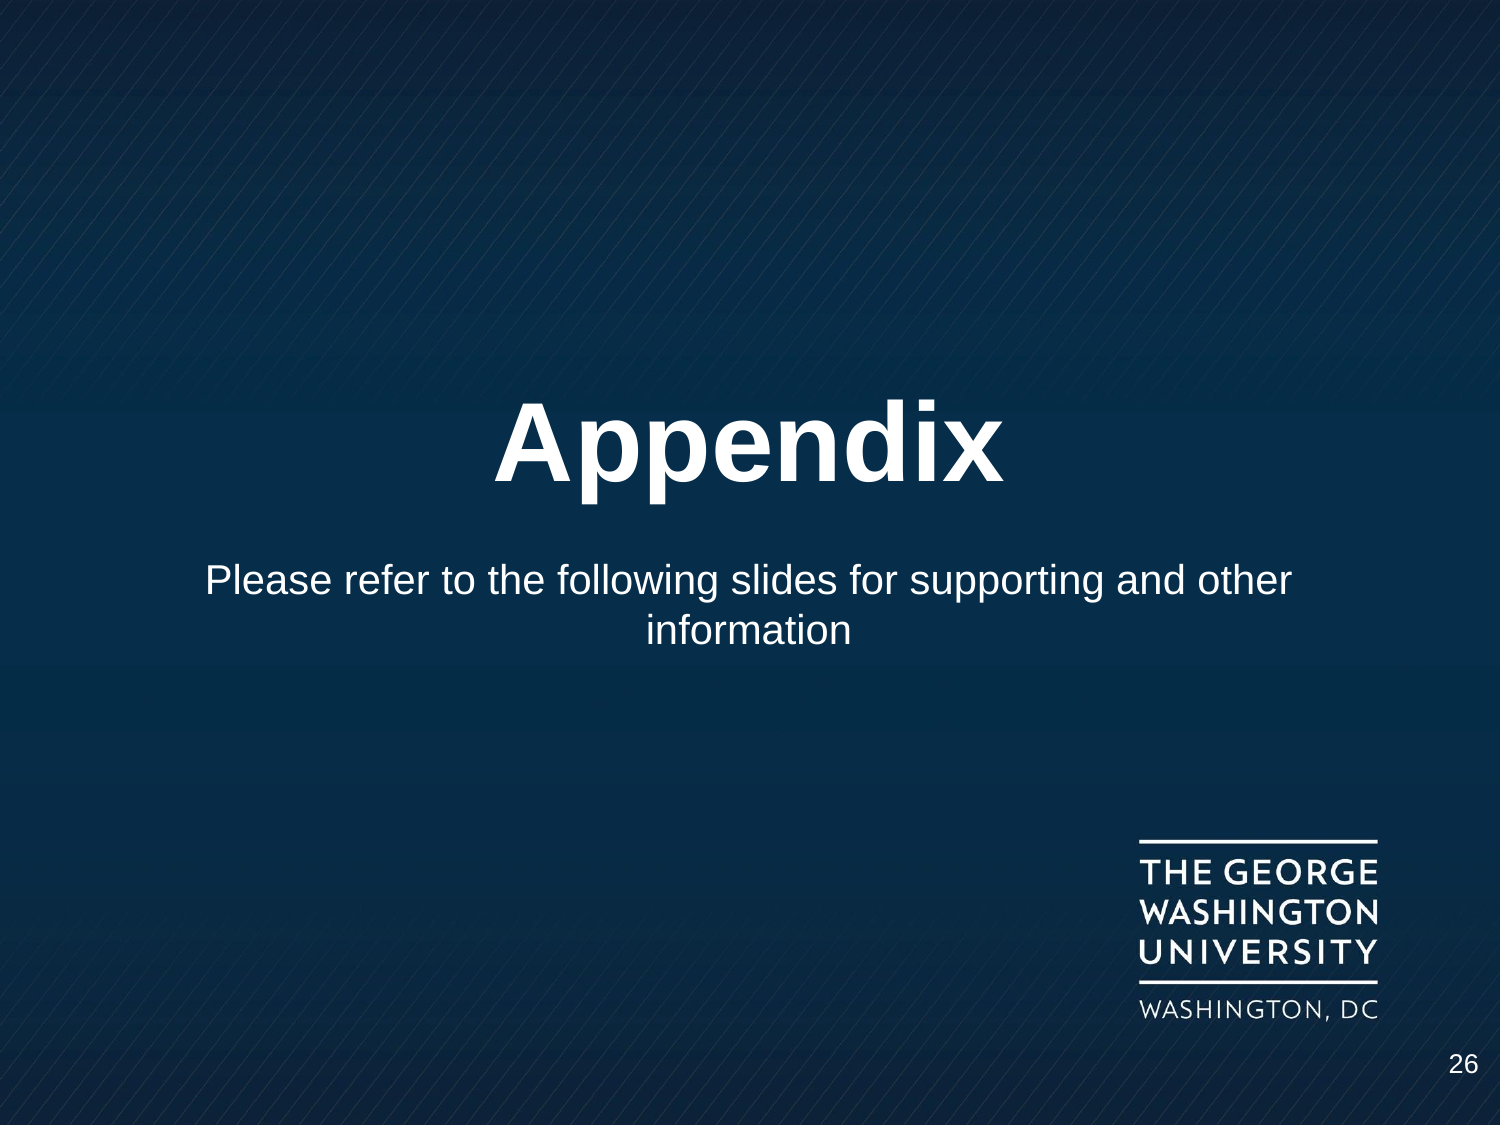

# Appendix
Please refer to the following slides for supporting and other information
26